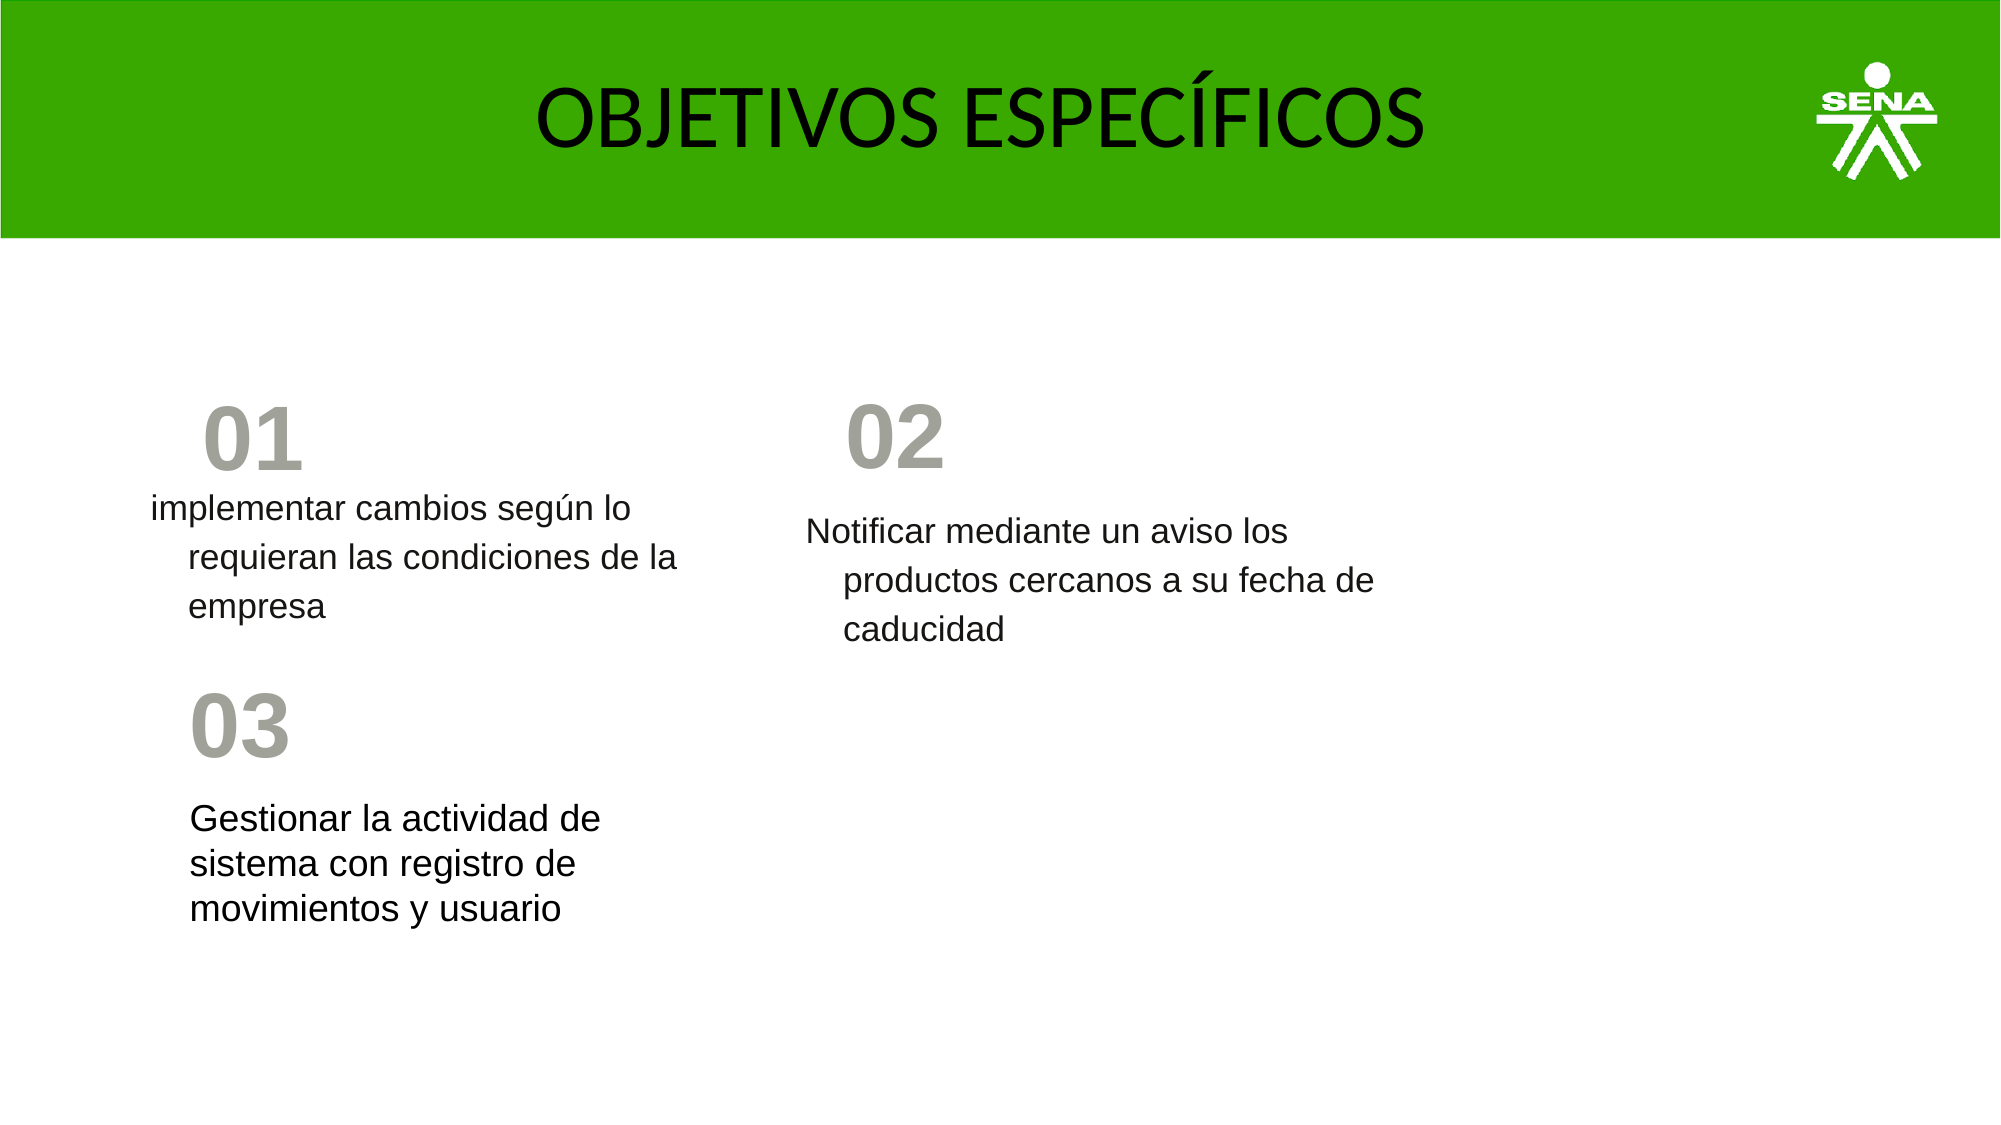

# OBJETIVOS ESPECÍFICOS
02

01

implementar cambios según lo requieran las condiciones de la empresa

Notificar mediante un aviso los productos cercanos a su fecha de caducidad

03

Gestionar la actividad de sistema con registro de movimientos y usuario